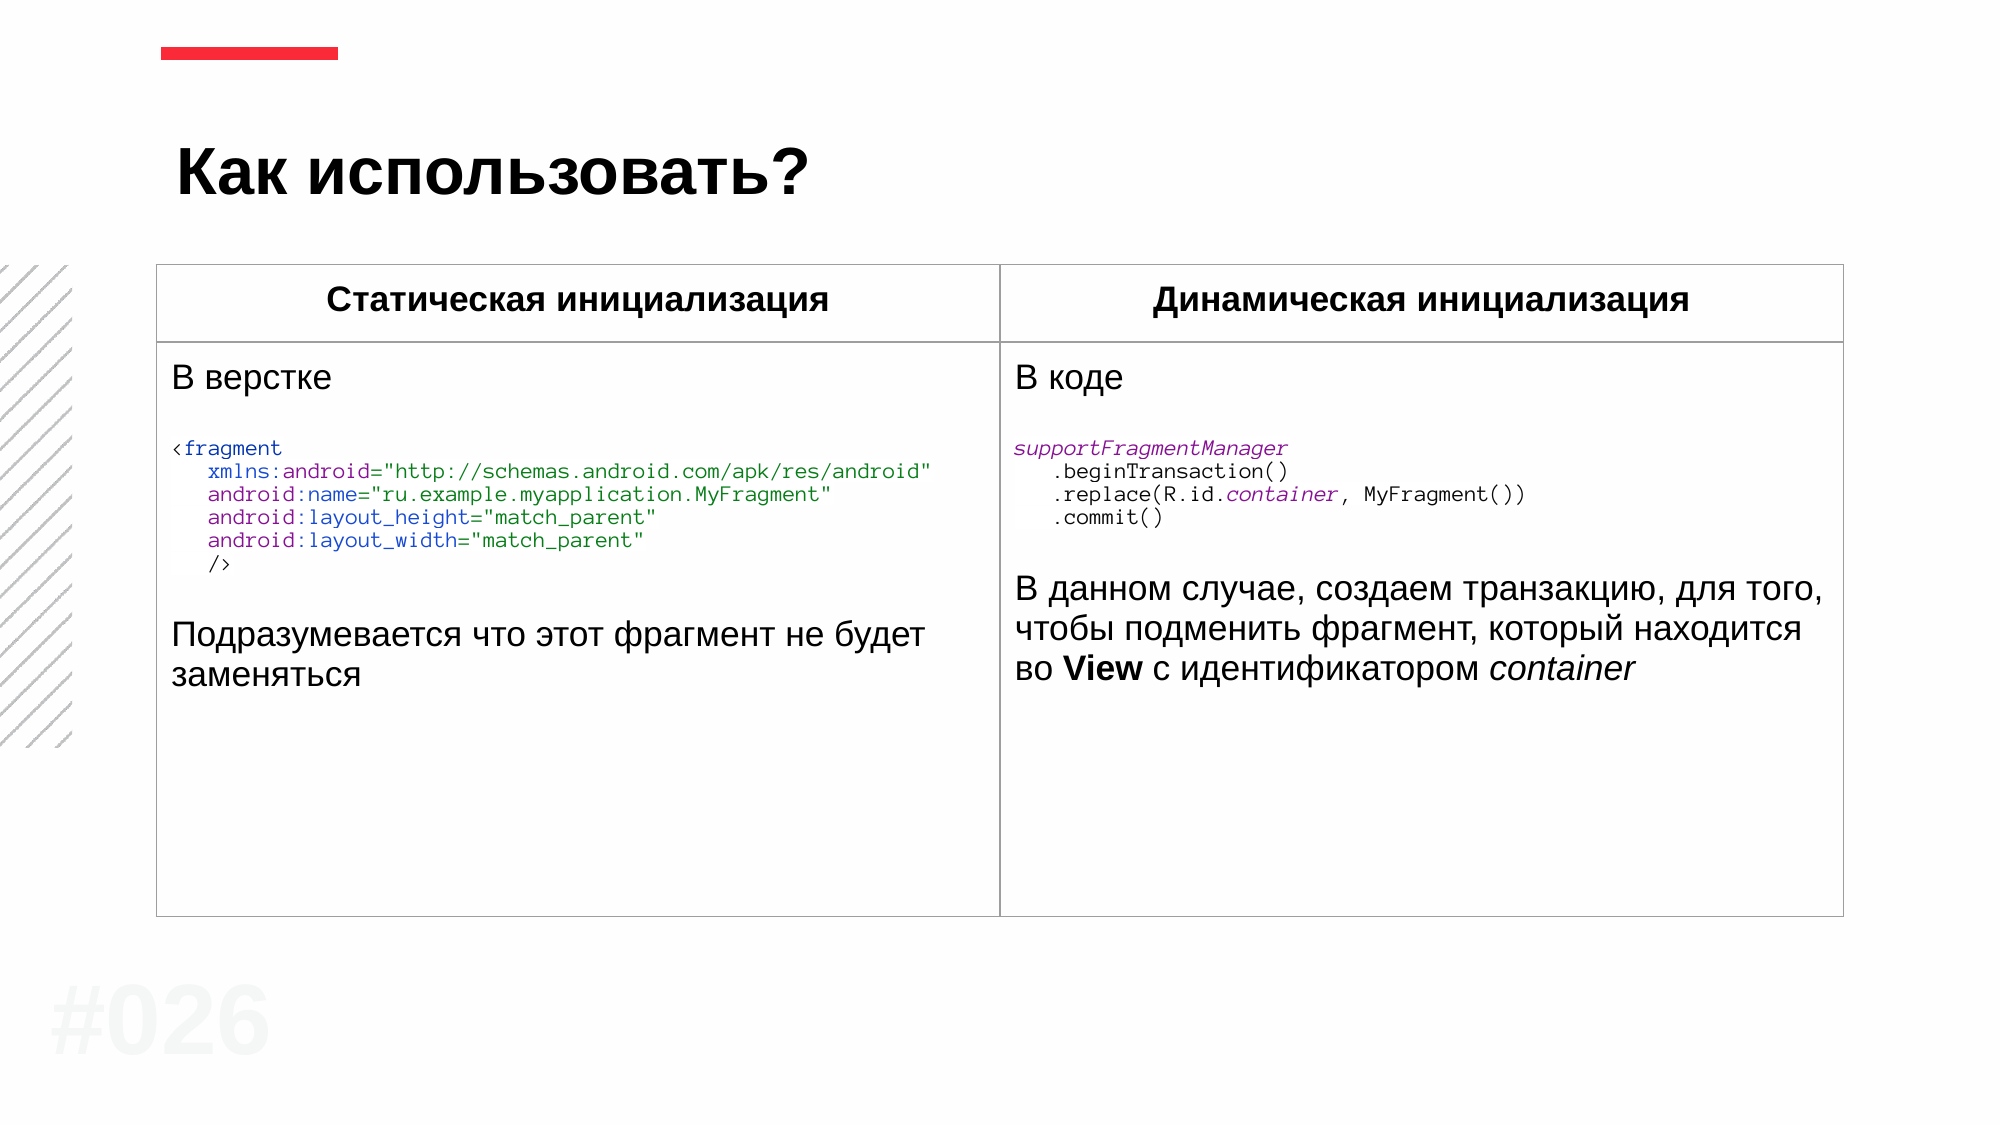

Как использовать?
| Статическая инициализация | Динамическая инициализация |
| --- | --- |
| В верстке <fragment xmlns:android="http://schemas.android.com/apk/res/android" android:name="ru.example.myapplication.MyFragment" android:layout\_height="match\_parent" android:layout\_width="match\_parent" /> Подразумевается что этот фрагмент не будет заменяться | В коде supportFragmentManager .beginTransaction() .replace(R.id.container, MyFragment()) .commit() В данном случае, создаем транзакцию, для того, чтобы подменить фрагмент, который находится во View с идентификатором container |
#026